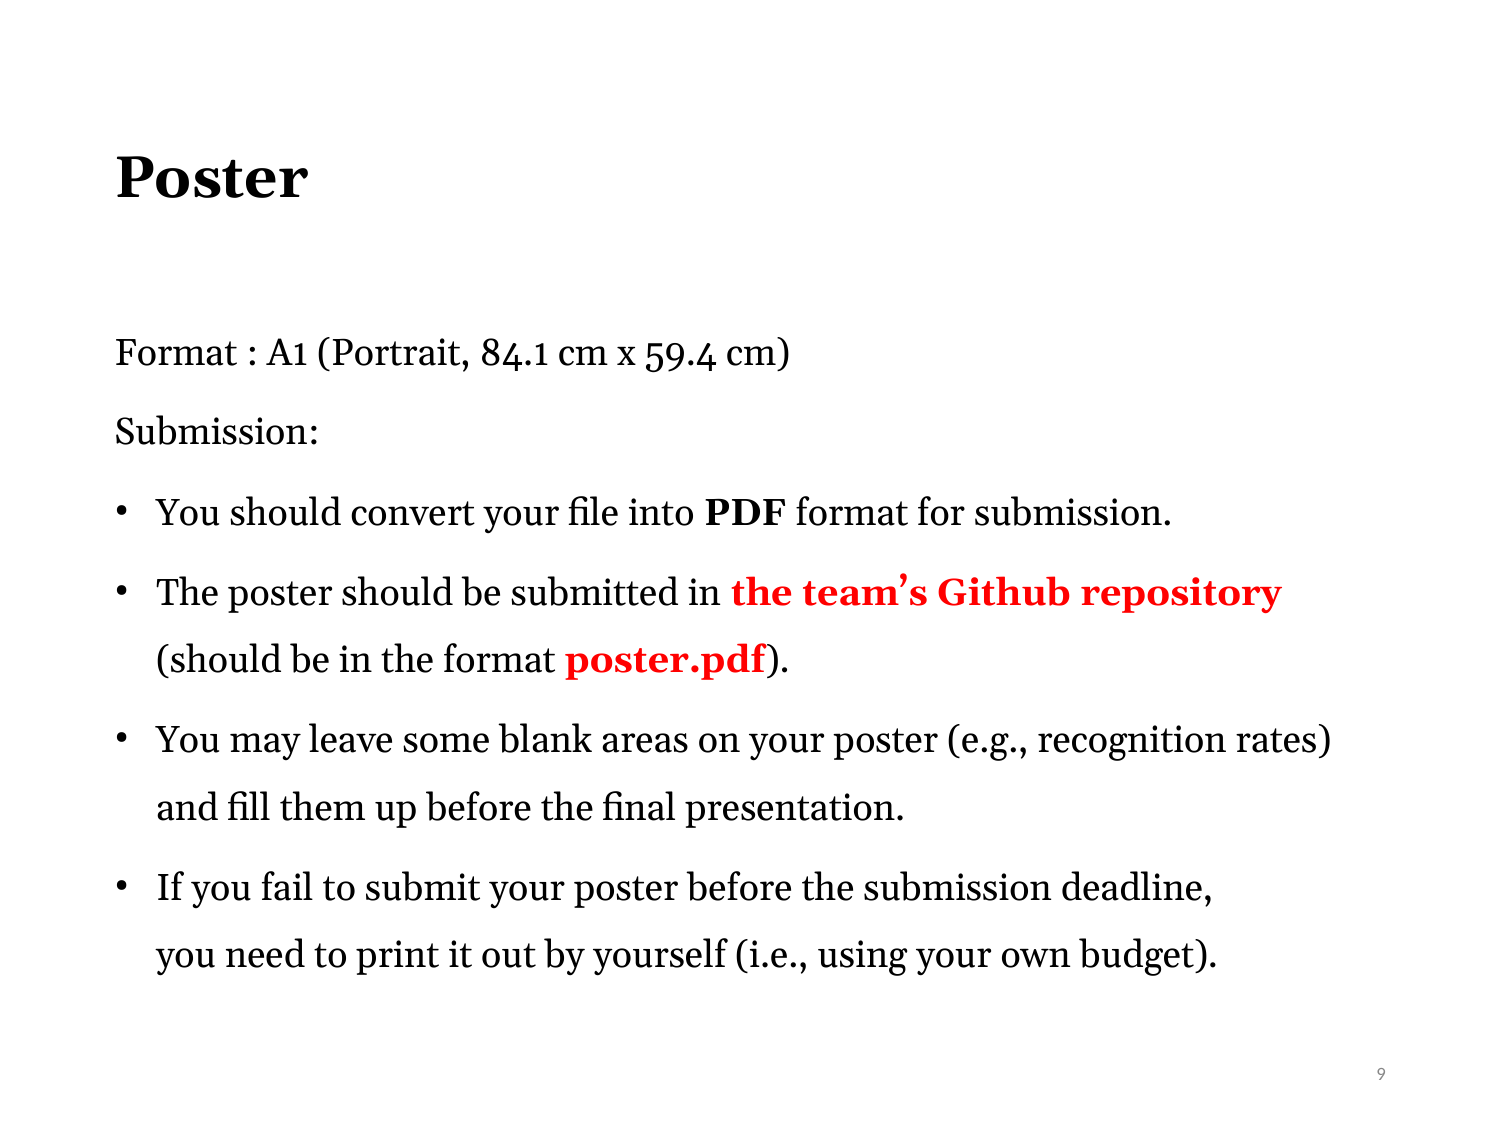

# Poster
Format : A1 (Portrait, 84.1 cm x 59.4 cm)
Submission:
You should convert your file into PDF format for submission.
The poster should be submitted in the team’s Github repository (should be in the format poster.pdf).
You may leave some blank areas on your poster (e.g., recognition rates)
and fill them up before the final presentation.
If you fail to submit your poster before the submission deadline,
you need to print it out by yourself (i.e., using your own budget).
9